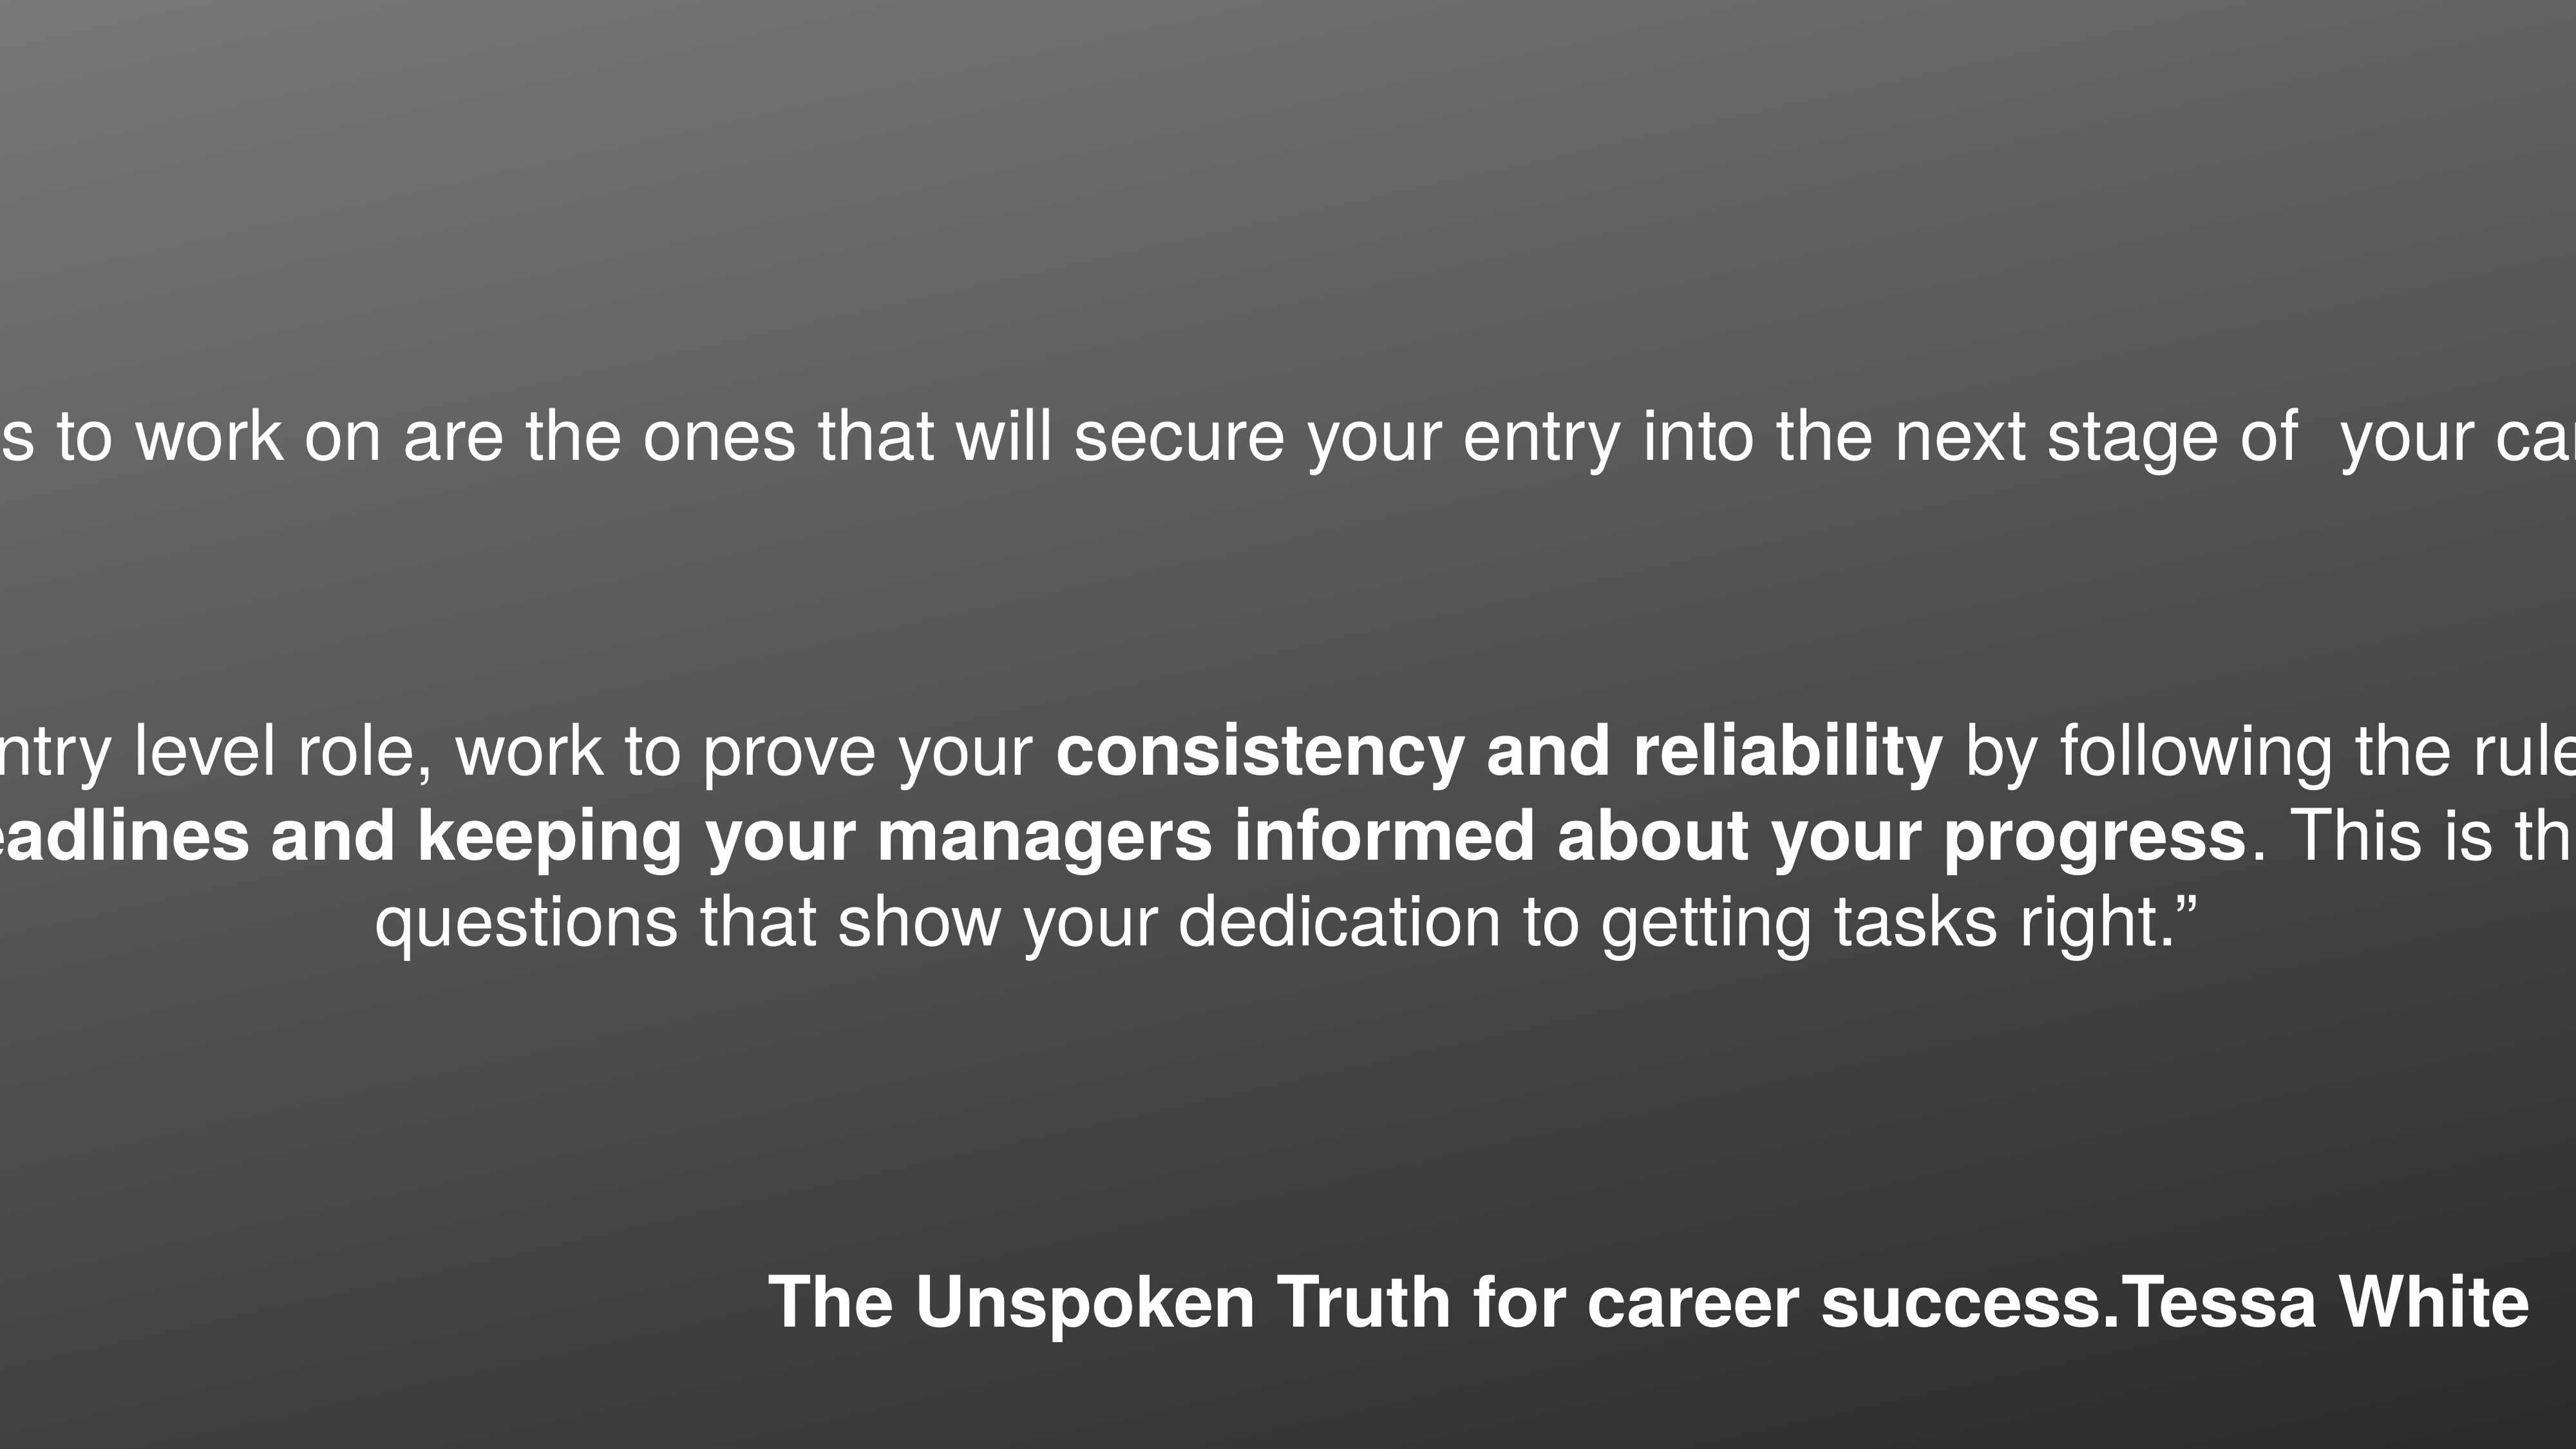

“The skill sets to work on are the ones that will secure your entry into the next stage of  your career growth.”
“If you are in an entry level role, work to prove your consistency and reliability by following the rules, showing up on time, meeting deadlines and keeping your managers informed about your progress. This is the best time to ask questions that show your dedication to getting tasks right.”

The Unspoken Truth for career success.Tessa White